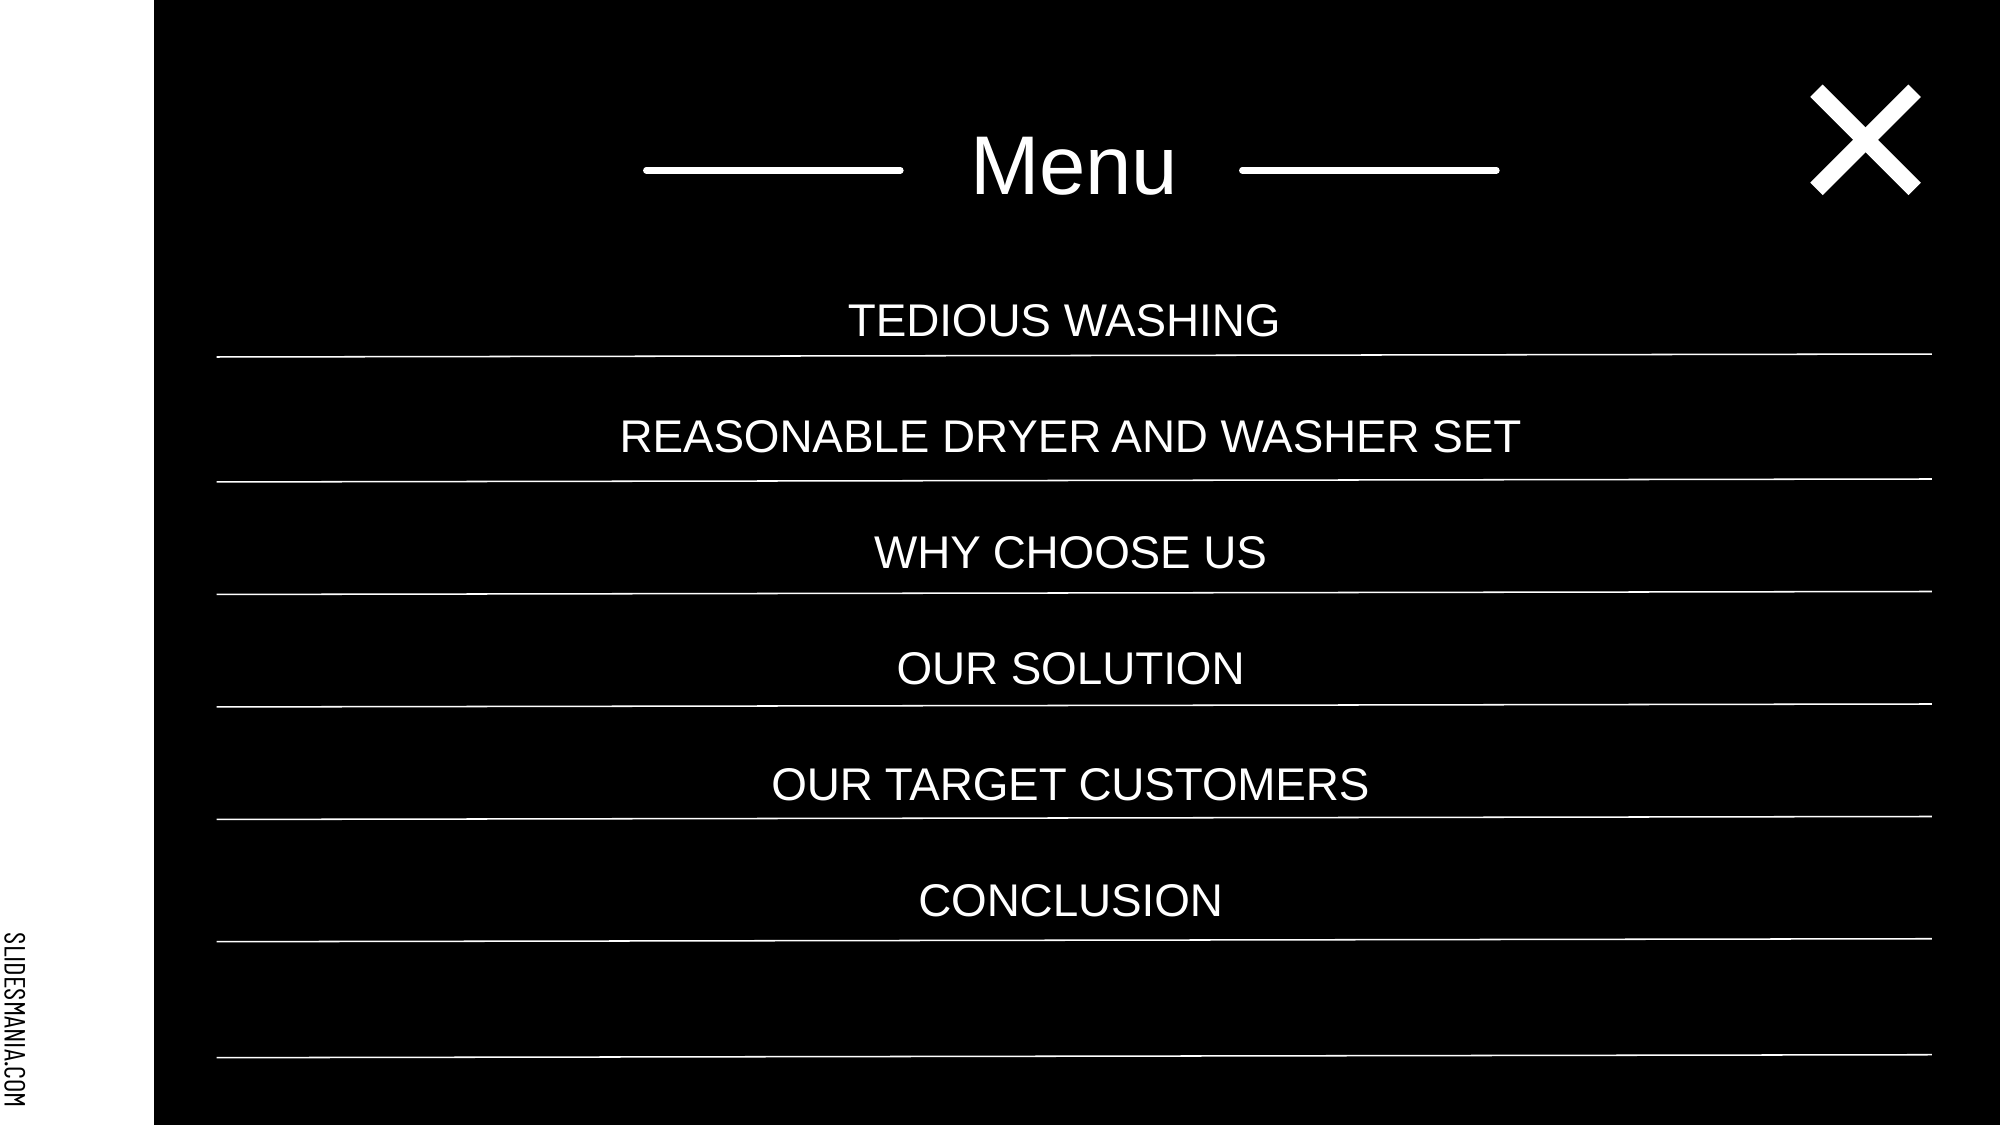

# Menu
TEDIOUS WASHING
REASONABLE DRYER AND WASHER SET
WHY CHOOSE US
OUR SOLUTION
OUR TARGET CUSTOMERS
CONCLUSION